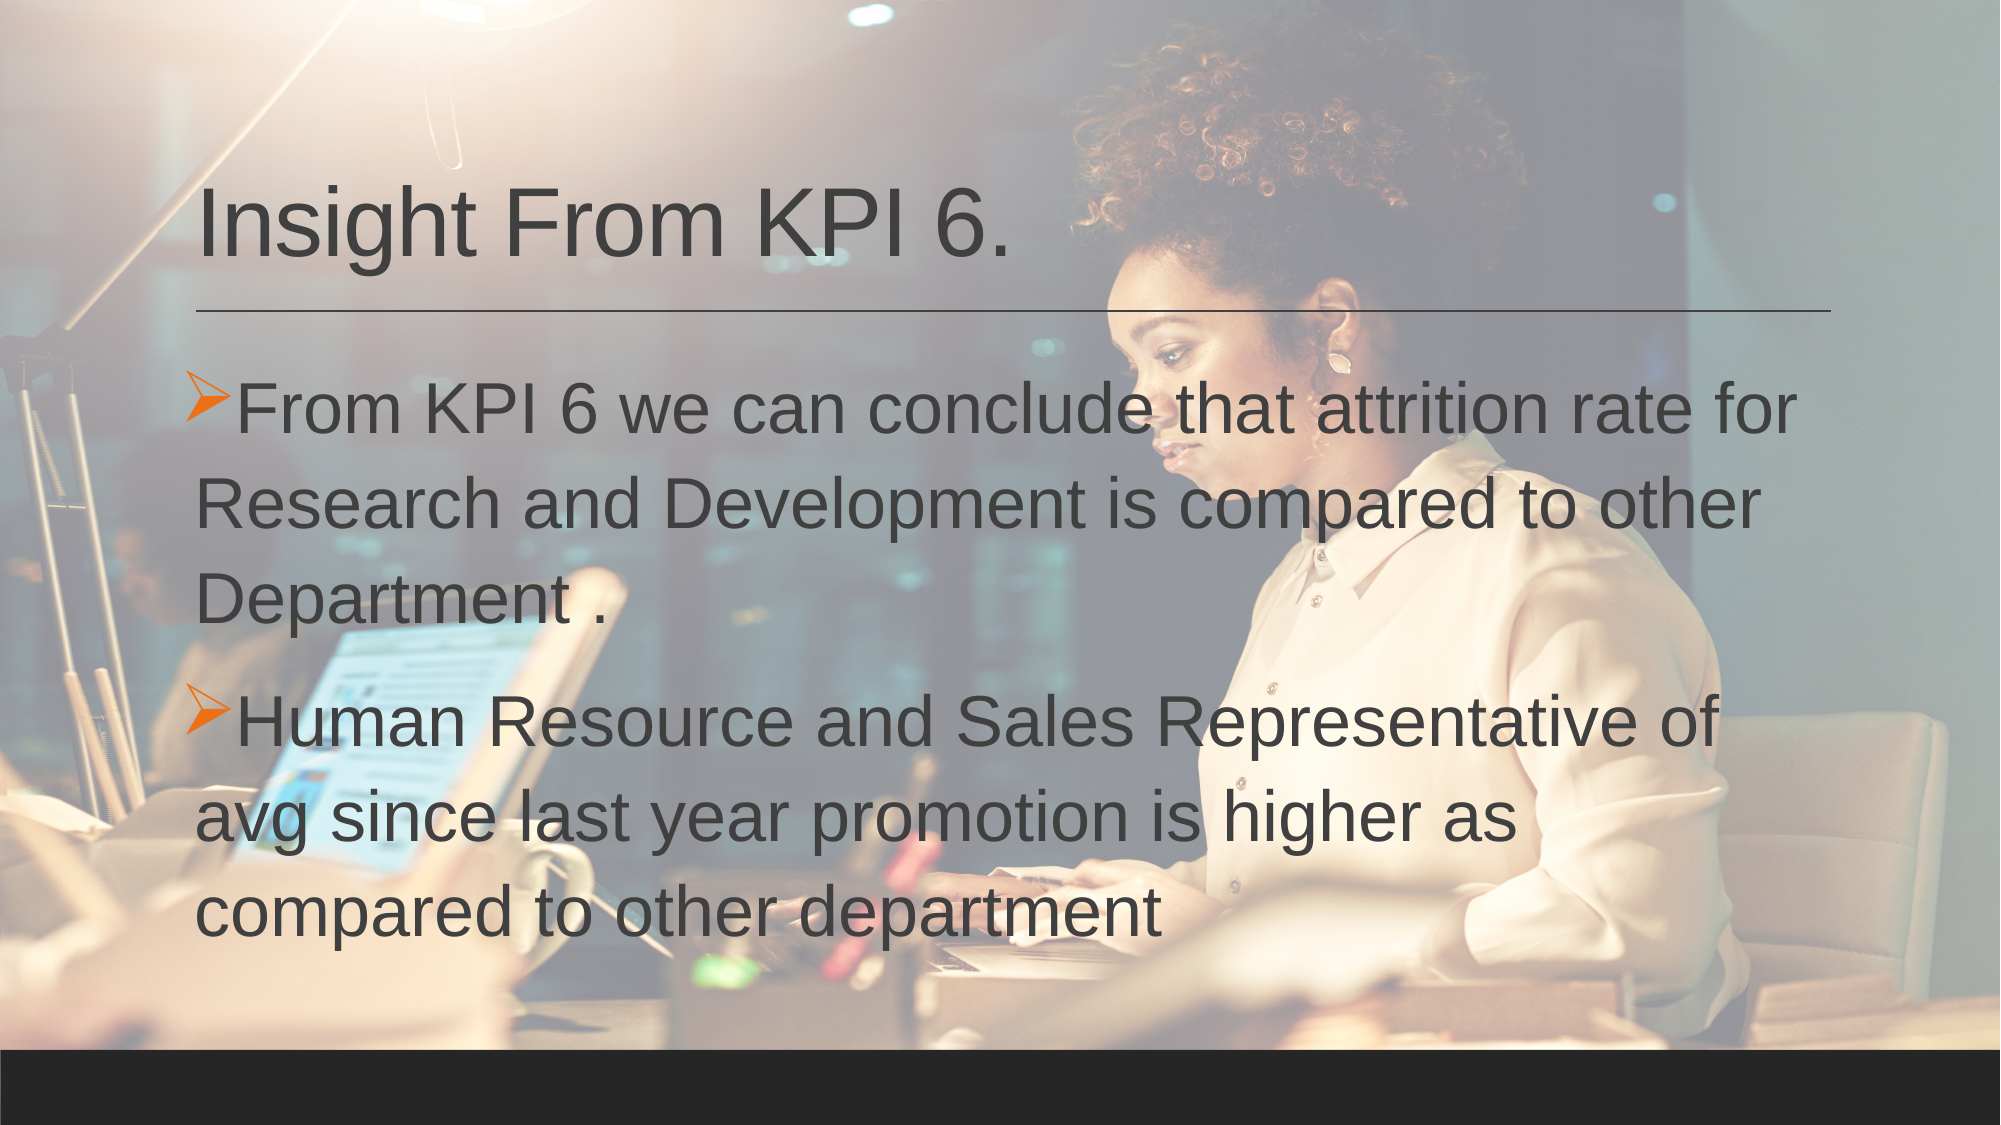

# Insight From KPI 6.
From KPI 6 we can conclude that attrition rate for Research and Development is compared to other Department .
Human Resource and Sales Representative of avg since last year promotion is higher as compared to other department